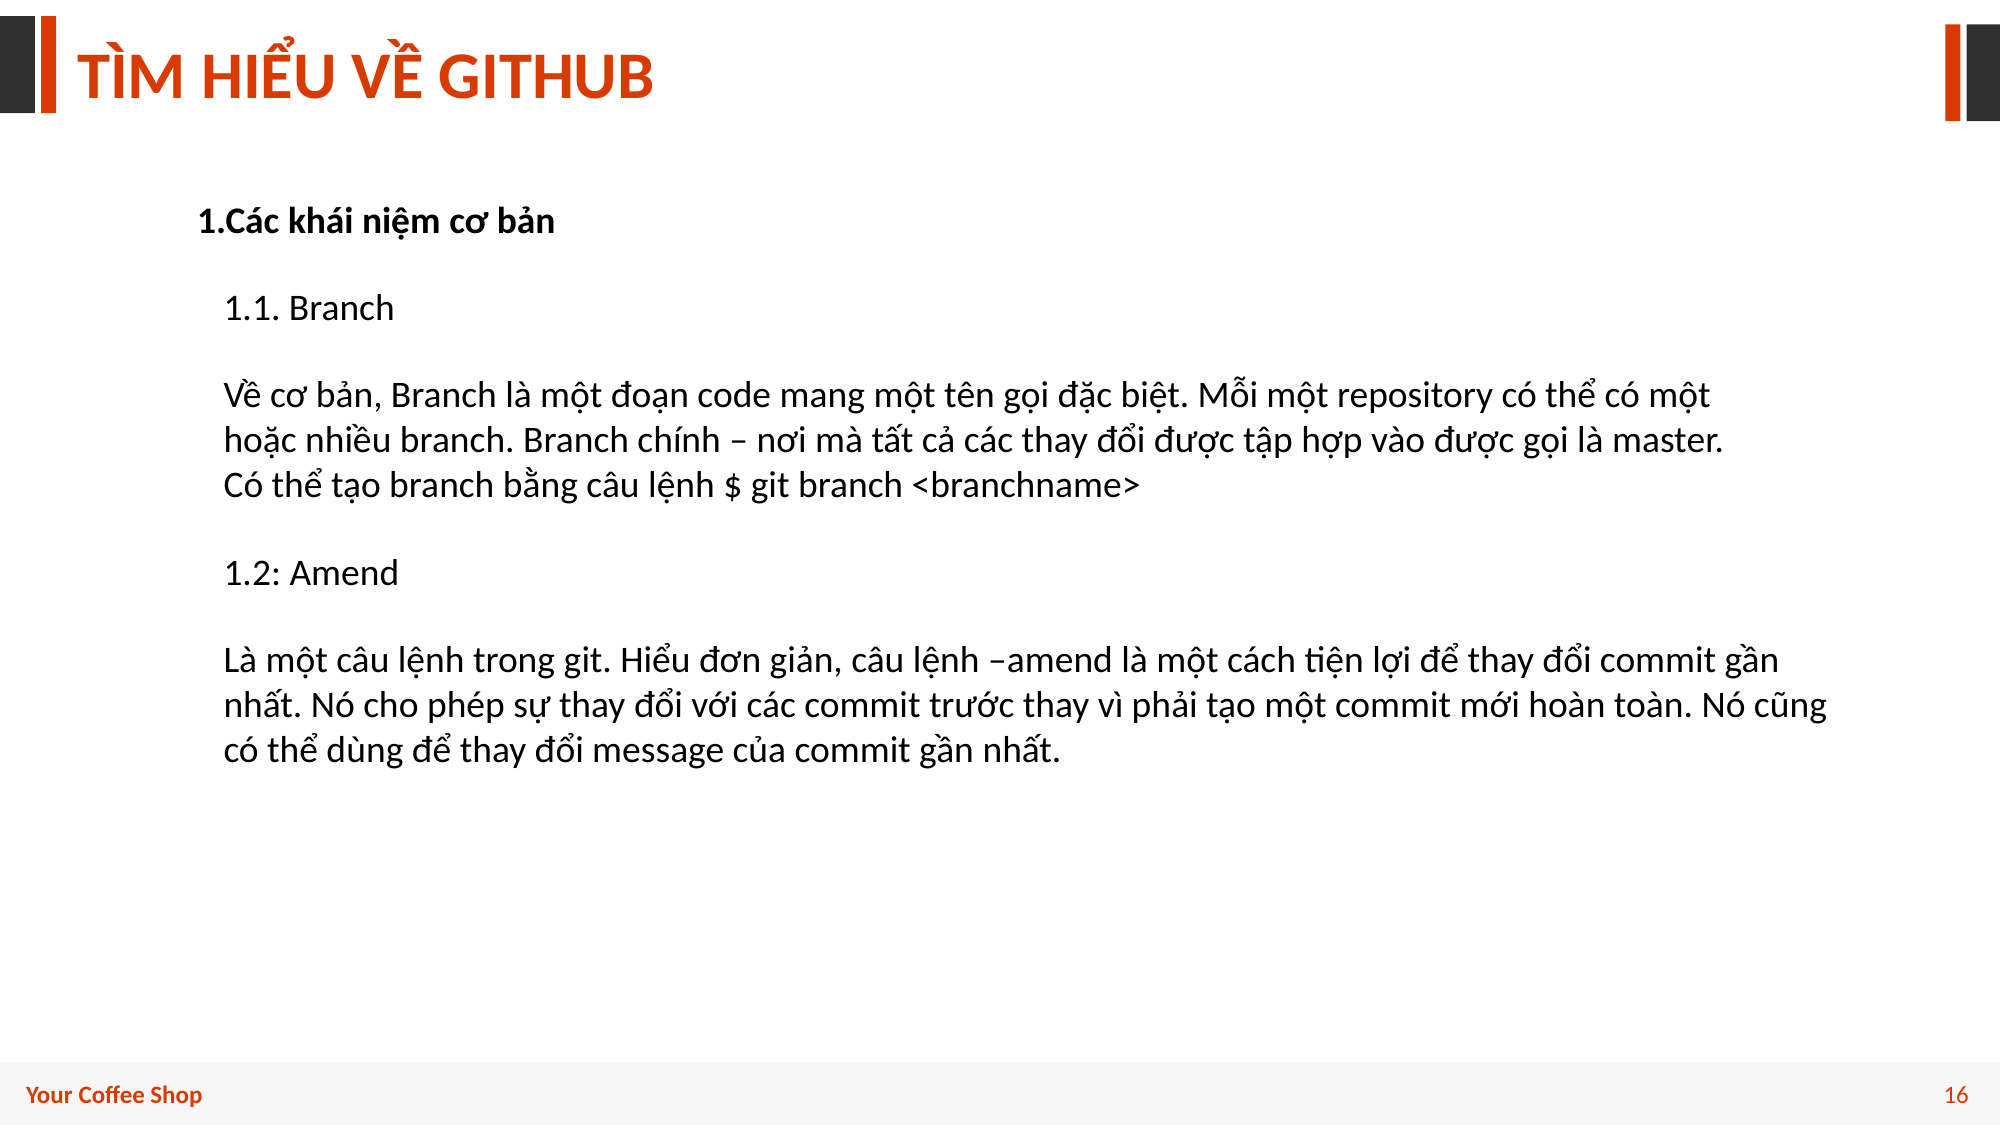

TÌM HIỂU VỀ GITHUB
1.Các khái niệm cơ bản
1.1. Branch
Về cơ bản, Branch là một đoạn code mang một tên gọi đặc biệt. Mỗi một repository có thể có một hoặc nhiều branch. Branch chính – nơi mà tất cả các thay đổi được tập hợp vào được gọi là master.
Có thể tạo branch bằng câu lệnh $ git branch <branchname>
1.2: Amend
Là một câu lệnh trong git. Hiểu đơn giản, câu lệnh –amend là một cách tiện lợi để thay đổi commit gần nhất. Nó cho phép sự thay đổi với các commit trước thay vì phải tạo một commit mới hoàn toàn. Nó cũng có thể dùng để thay đổi message của commit gần nhất.